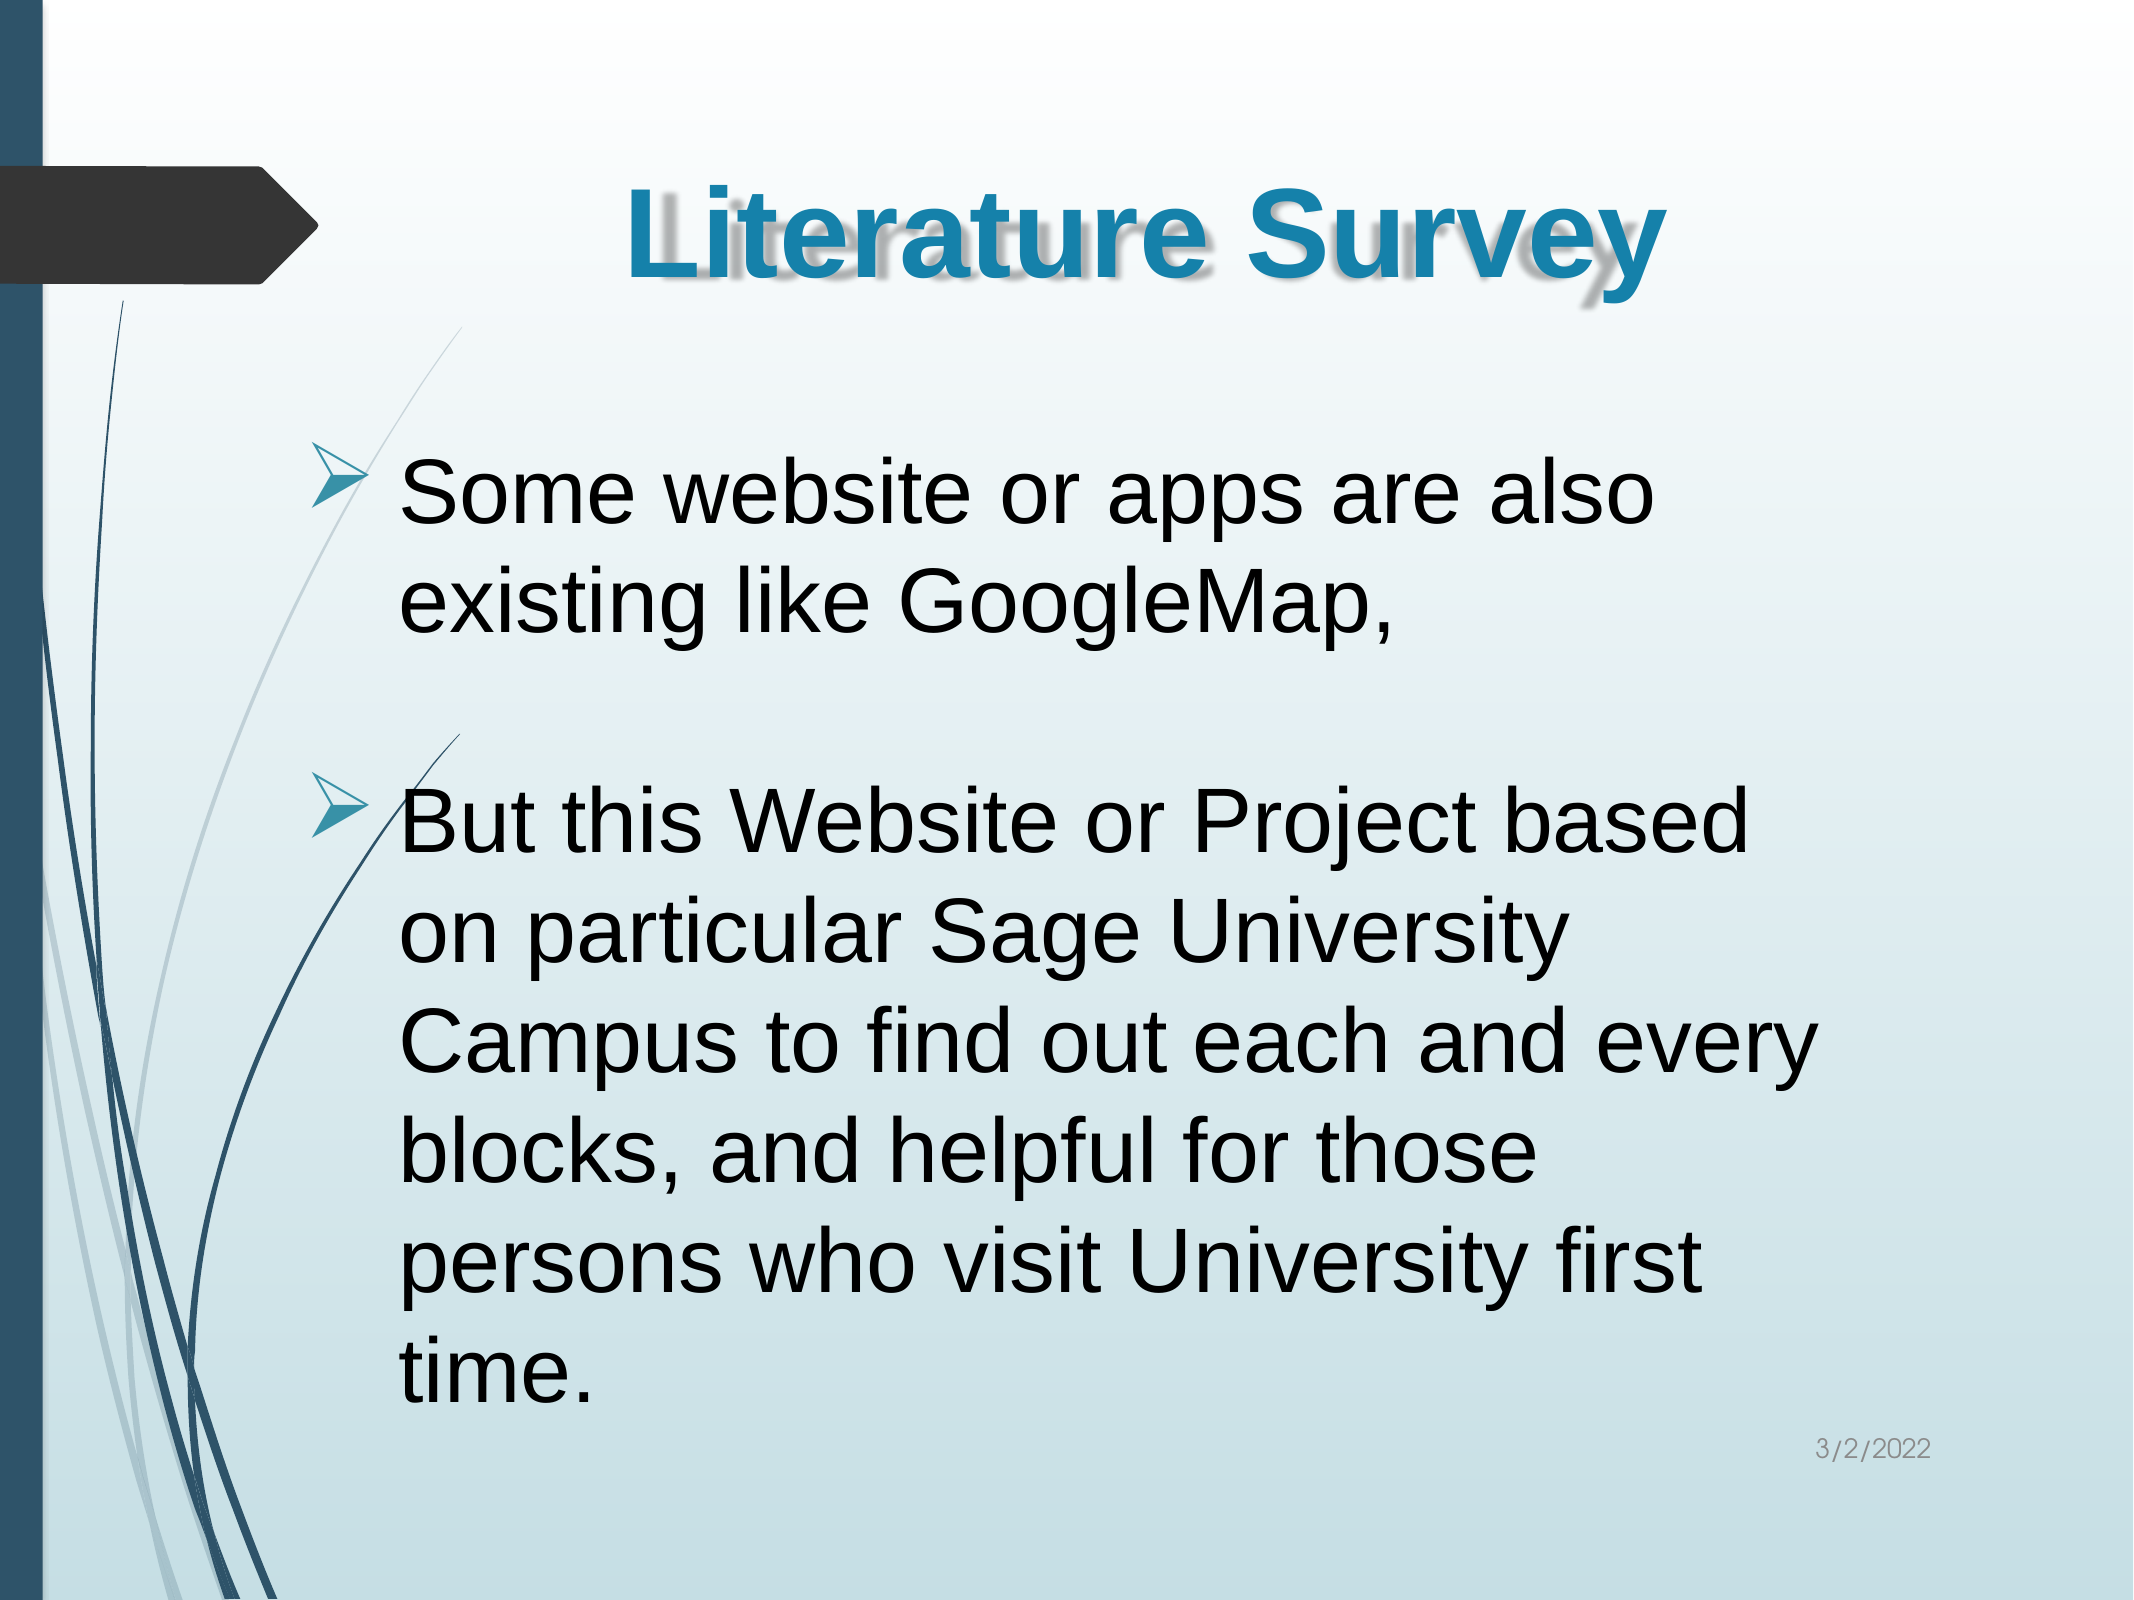

# Literature Survey
4
Some website or apps are also existing like GoogleMap,

But this Website or Project based on particular Sage University Campus to find out each and every blocks, and helpful for those persons who visit University first time.
3/2/2022